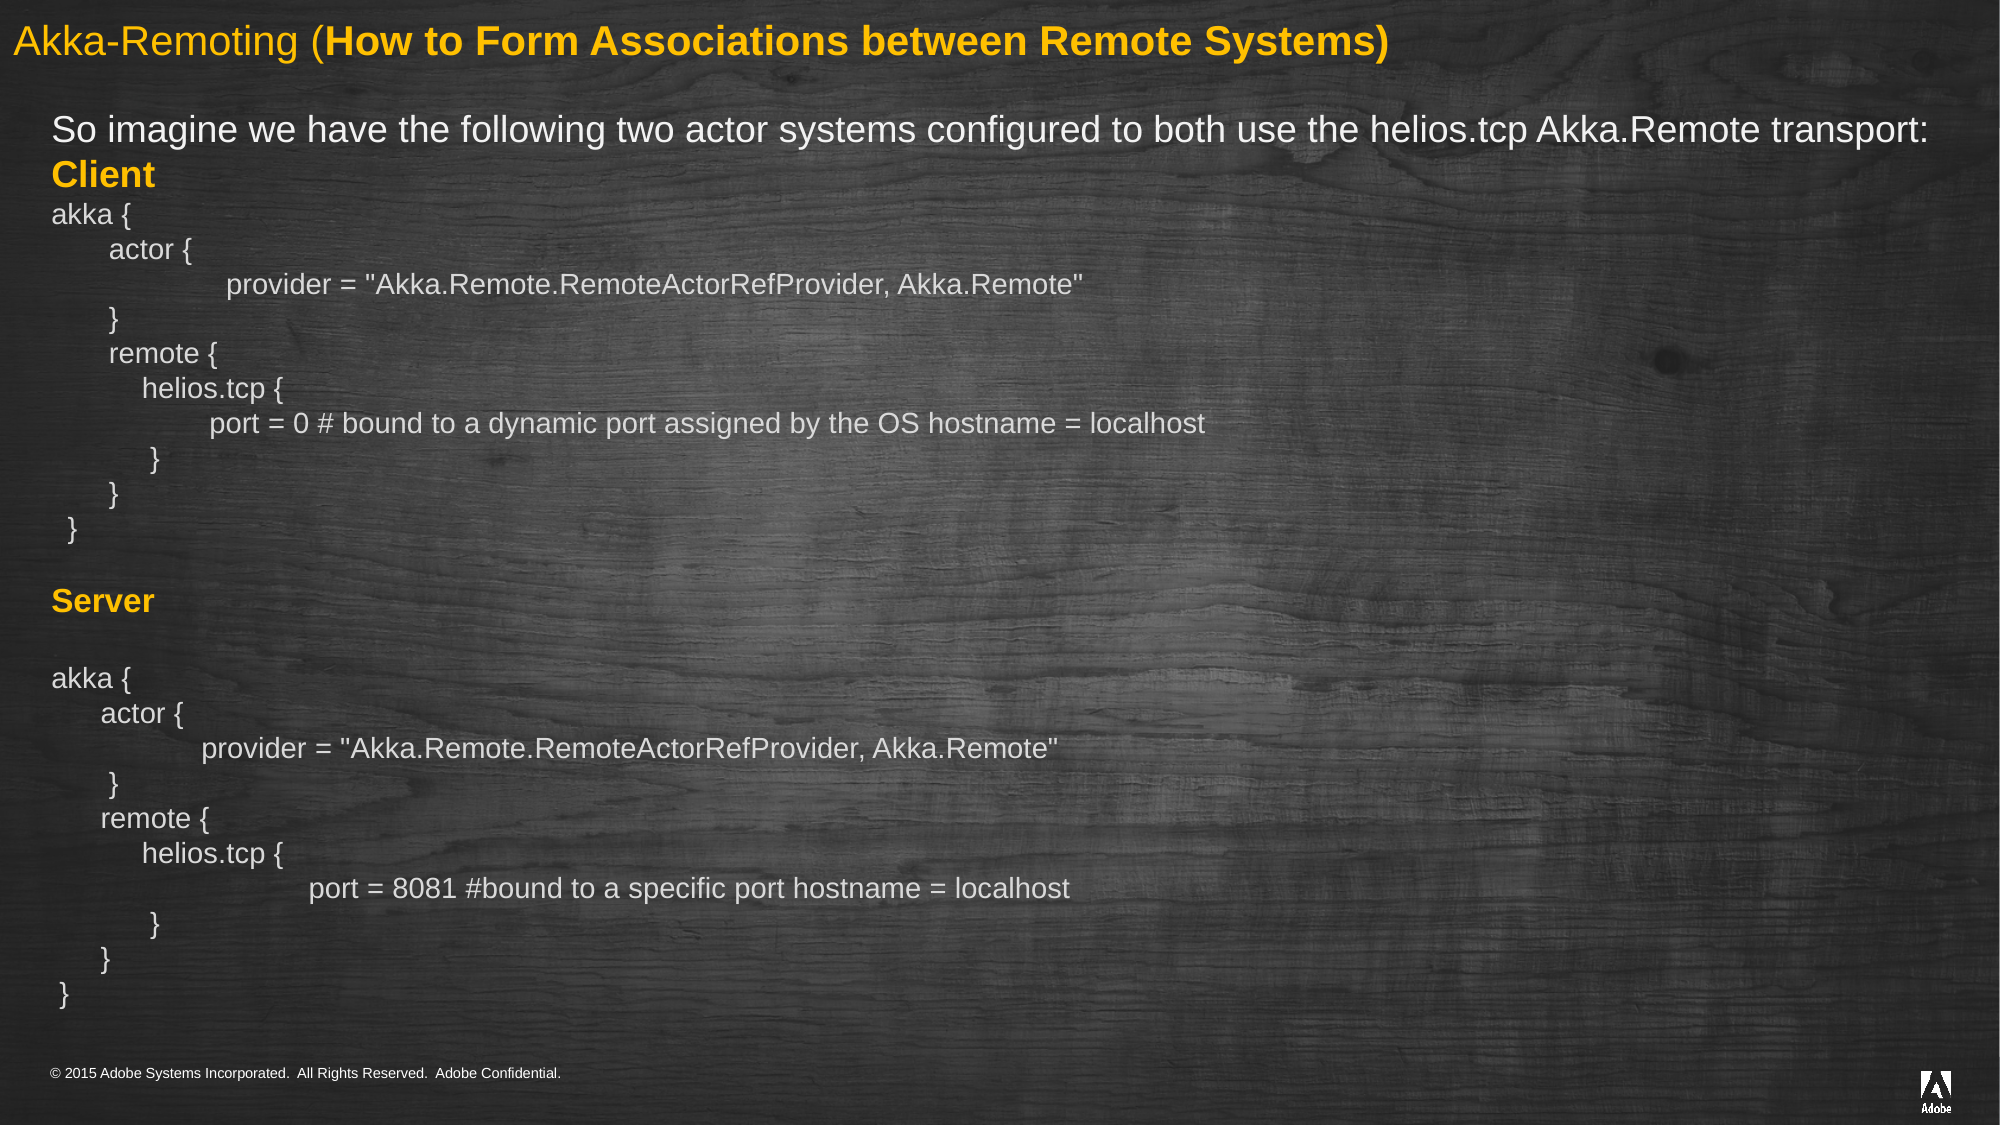

# Akka-Remoting (How to Form Associations between Remote Systems)
So imagine we have the following two actor systems configured to both use the helios.tcp Akka.Remote transport:
Client
akka {
       actor {
             	   provider = "Akka.Remote.RemoteActorRefProvider, Akka.Remote"
       }
       remote {
           helios.tcp {
	 port = 0 # bound to a dynamic port assigned by the OS hostname = localhost
            }
       }
  }

Server

akka {
      actor {
	provider = "Akka.Remote.RemoteActorRefProvider, Akka.Remote"
       }
      remote {
           helios.tcp {
	             port = 8081 #bound to a specific port hostname = localhost
            }
      }
 }